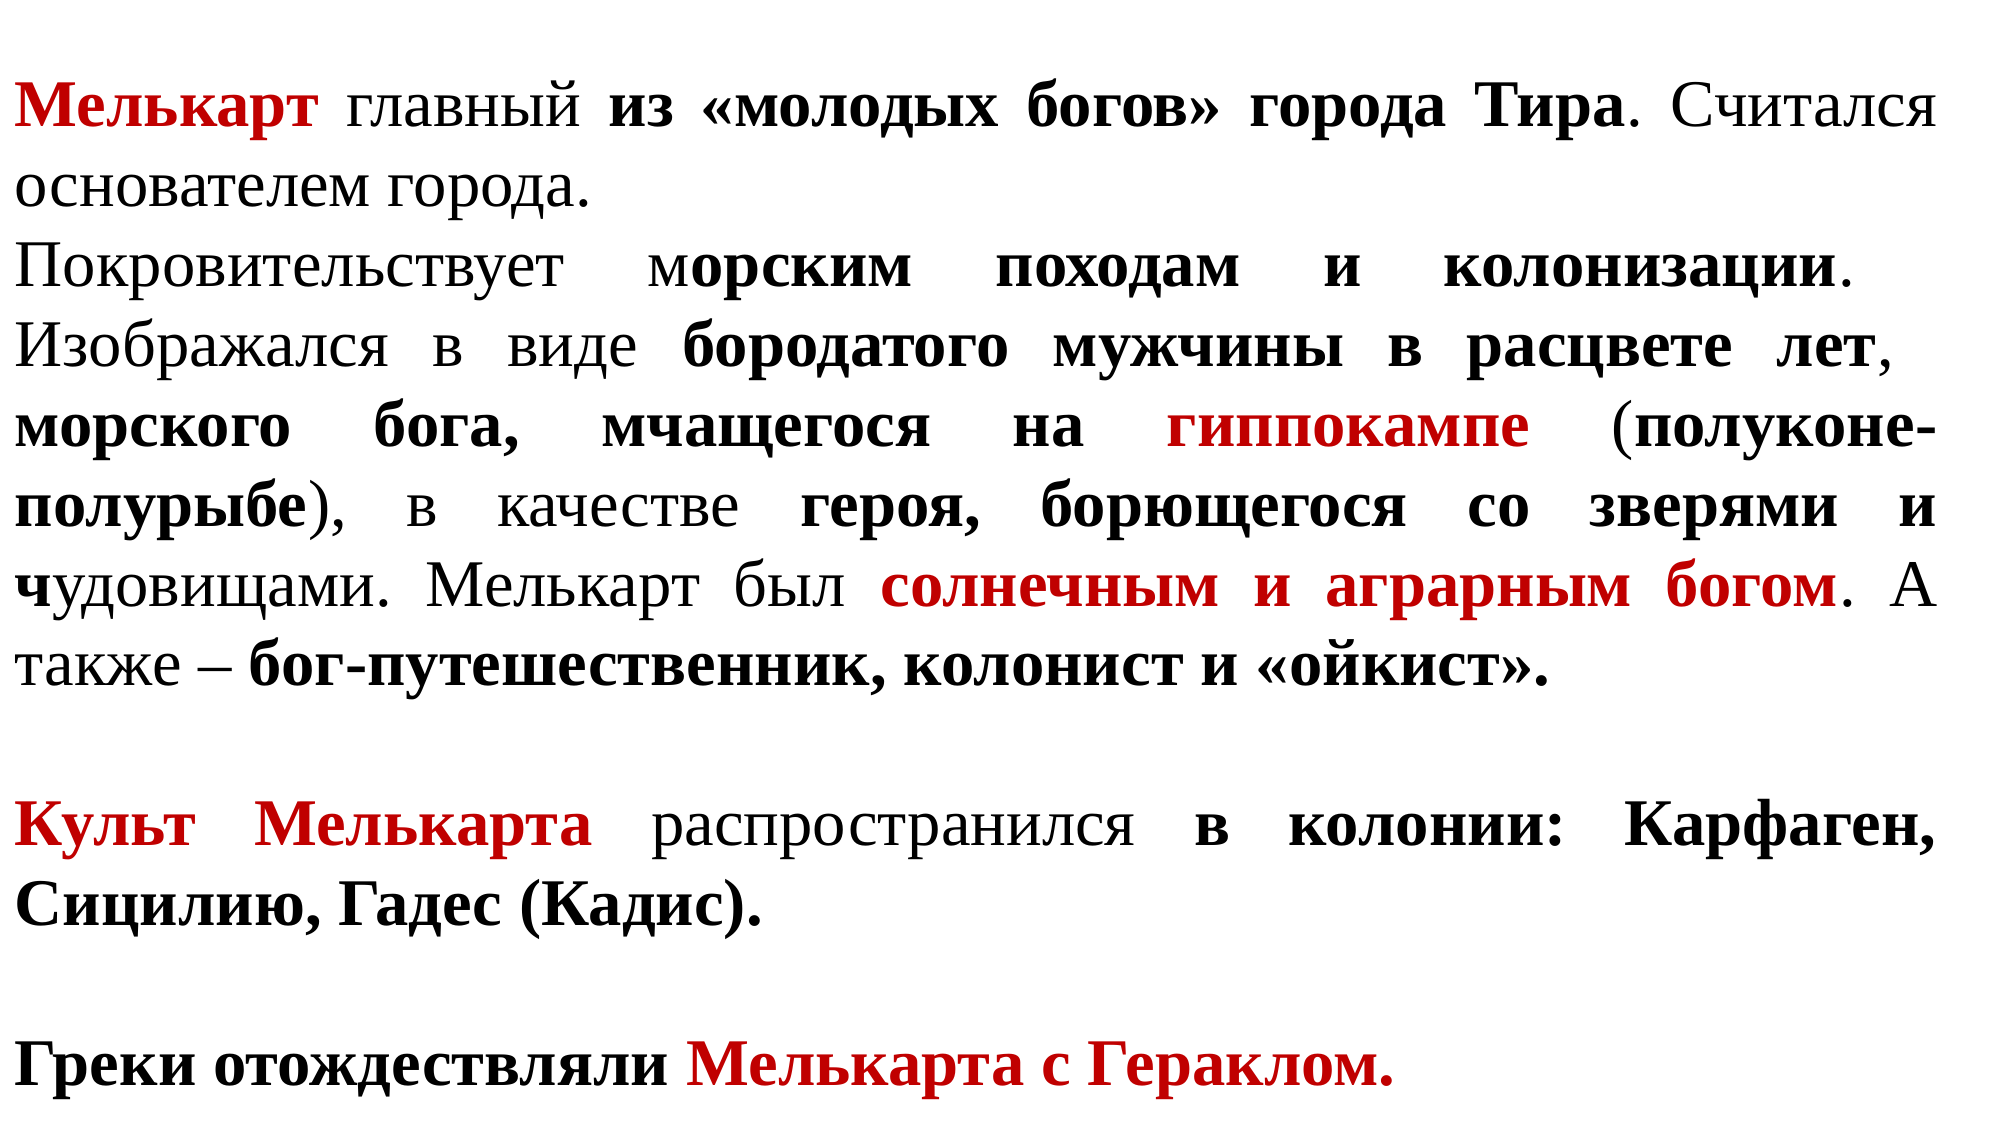

Мелькарт главный из «молодых богов» города Тира. Считался основателем города.
Покровительствует морским походам и колонизации.  Изображался в виде бородатого мужчины в расцвете лет,  морского бога, мчащегося на гиппокампе (полуконе-полурыбе), в качестве героя, борющегося со зверями и чудовищами. Мелькарт был солнечным и аграрным богом. А также – бог-путешественник, колонист и «ойкист».

Культ Мелькарта распространился в колонии: Карфаген, Сицилию, Гадес (Кадис).

Греки отождествляли Мелькарта с Гераклом.